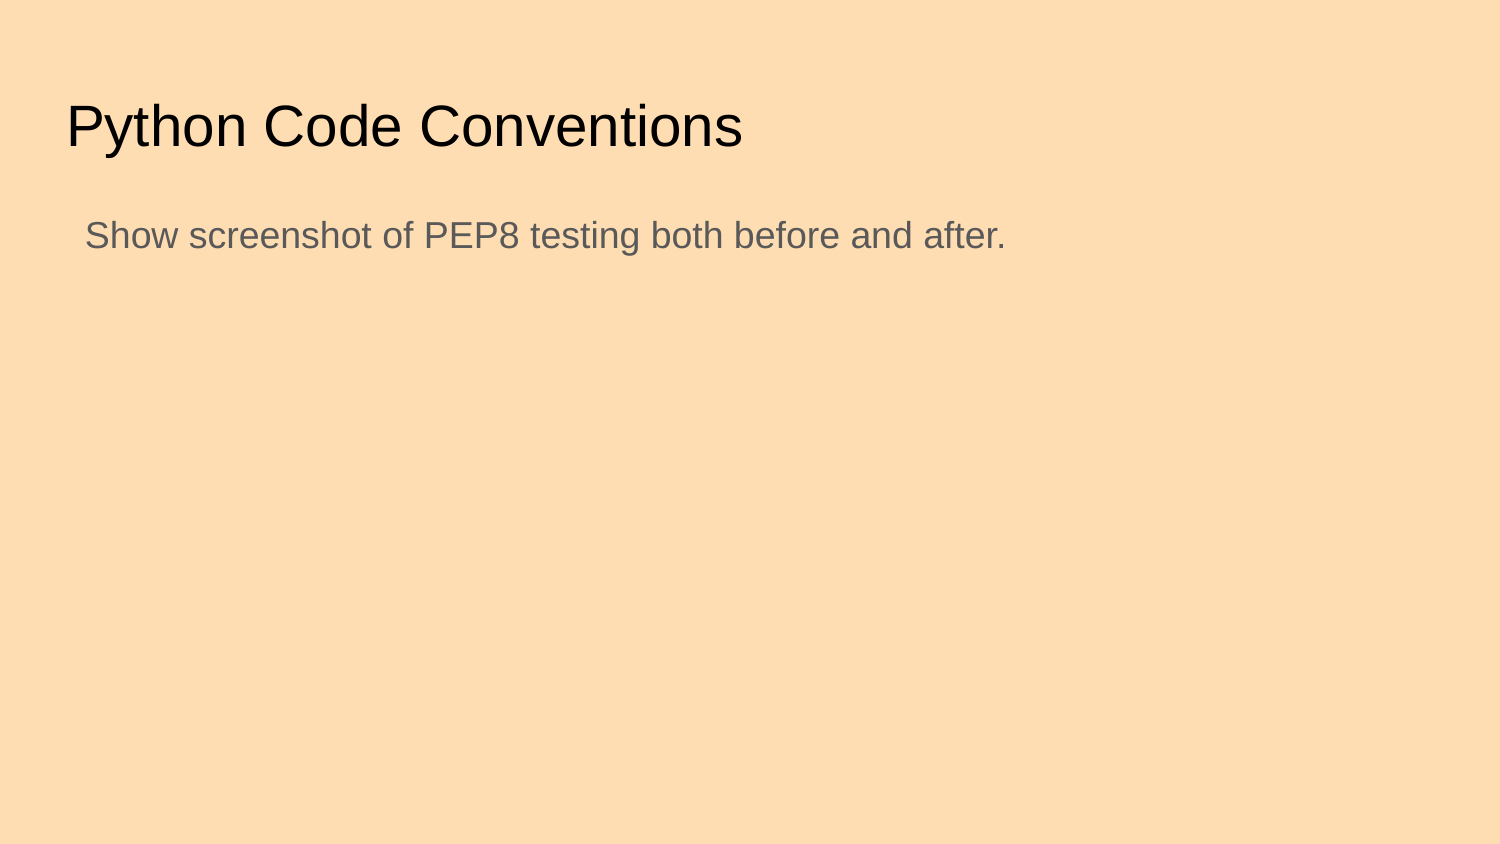

# Python Code Conventions
Show screenshot of PEP8 testing both before and after.